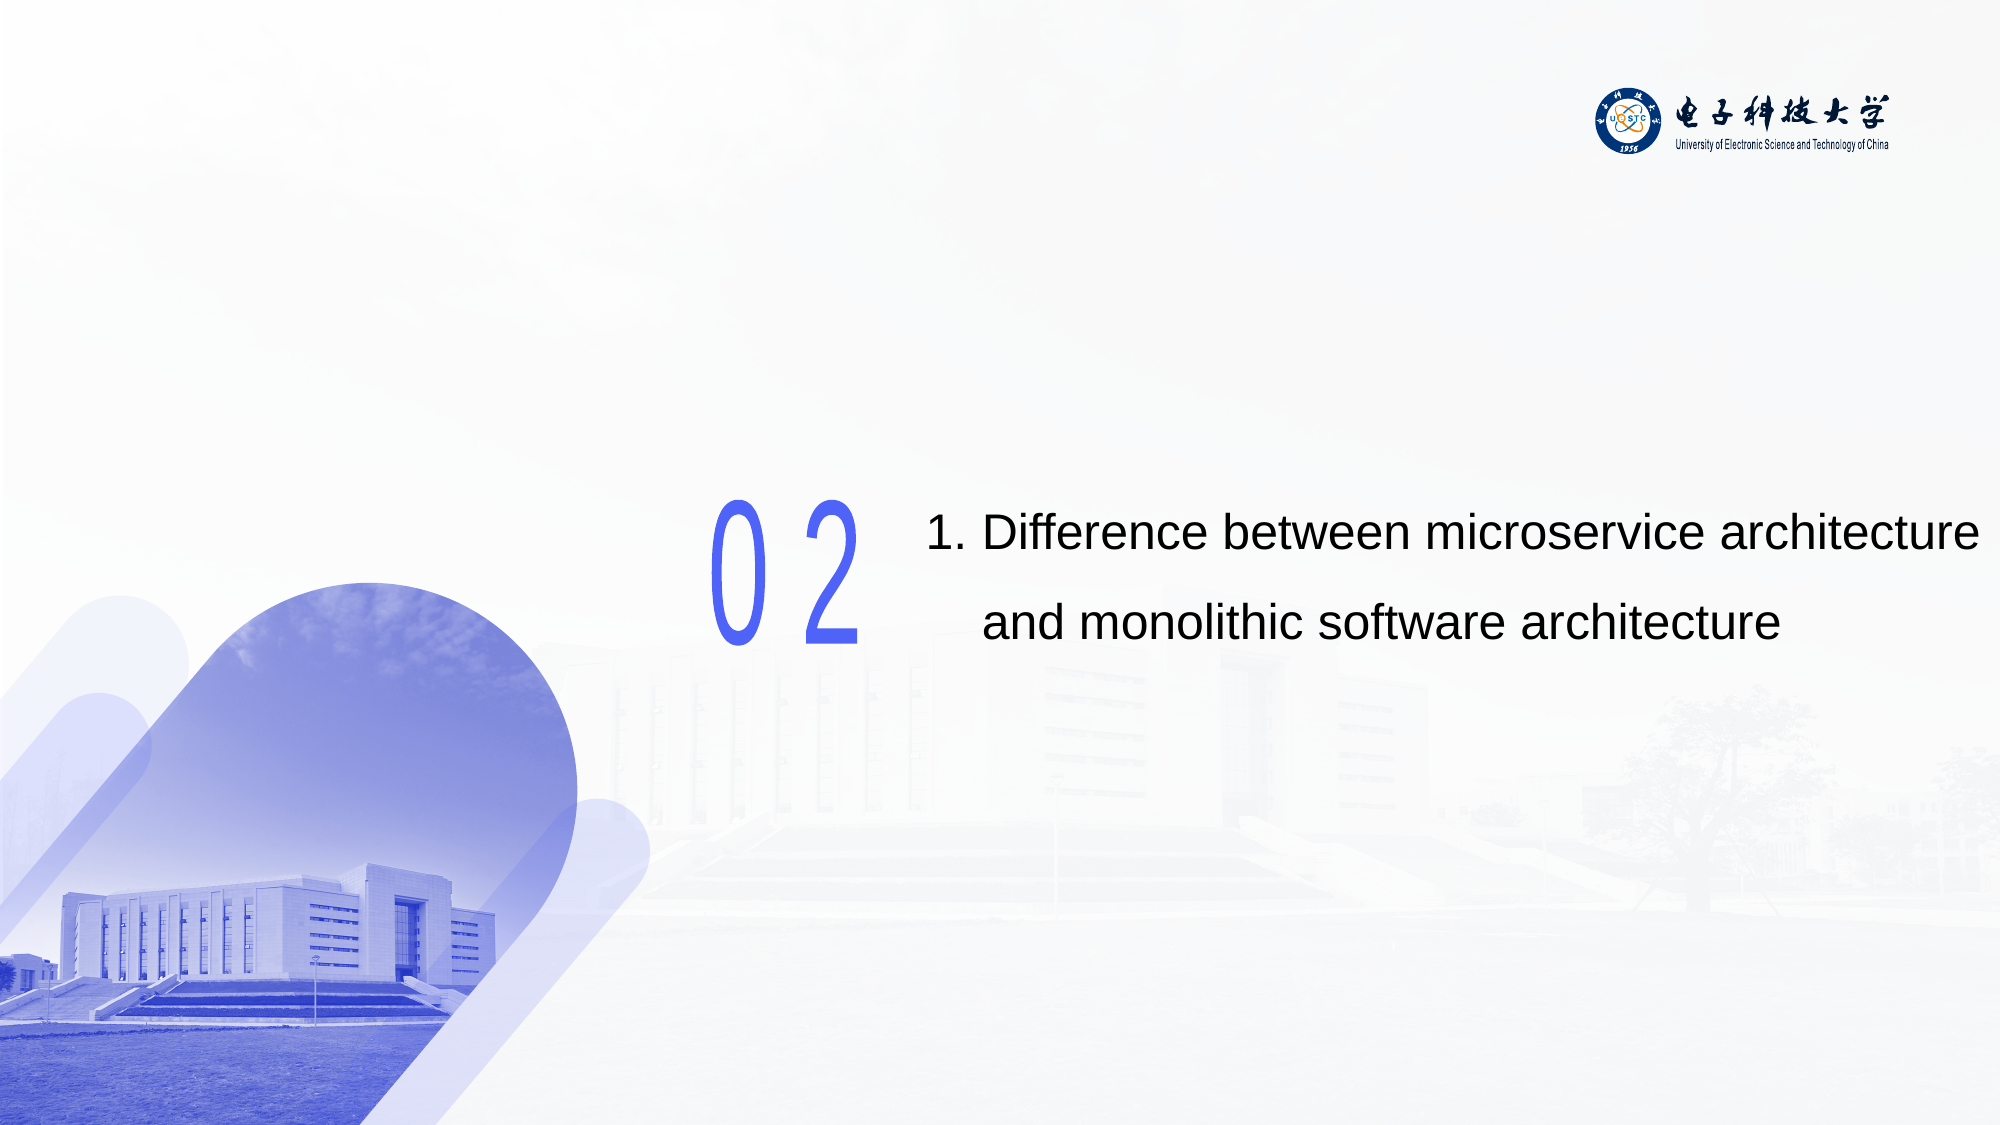

# Difference between microservice architecture and monolithic software architecture
0 2